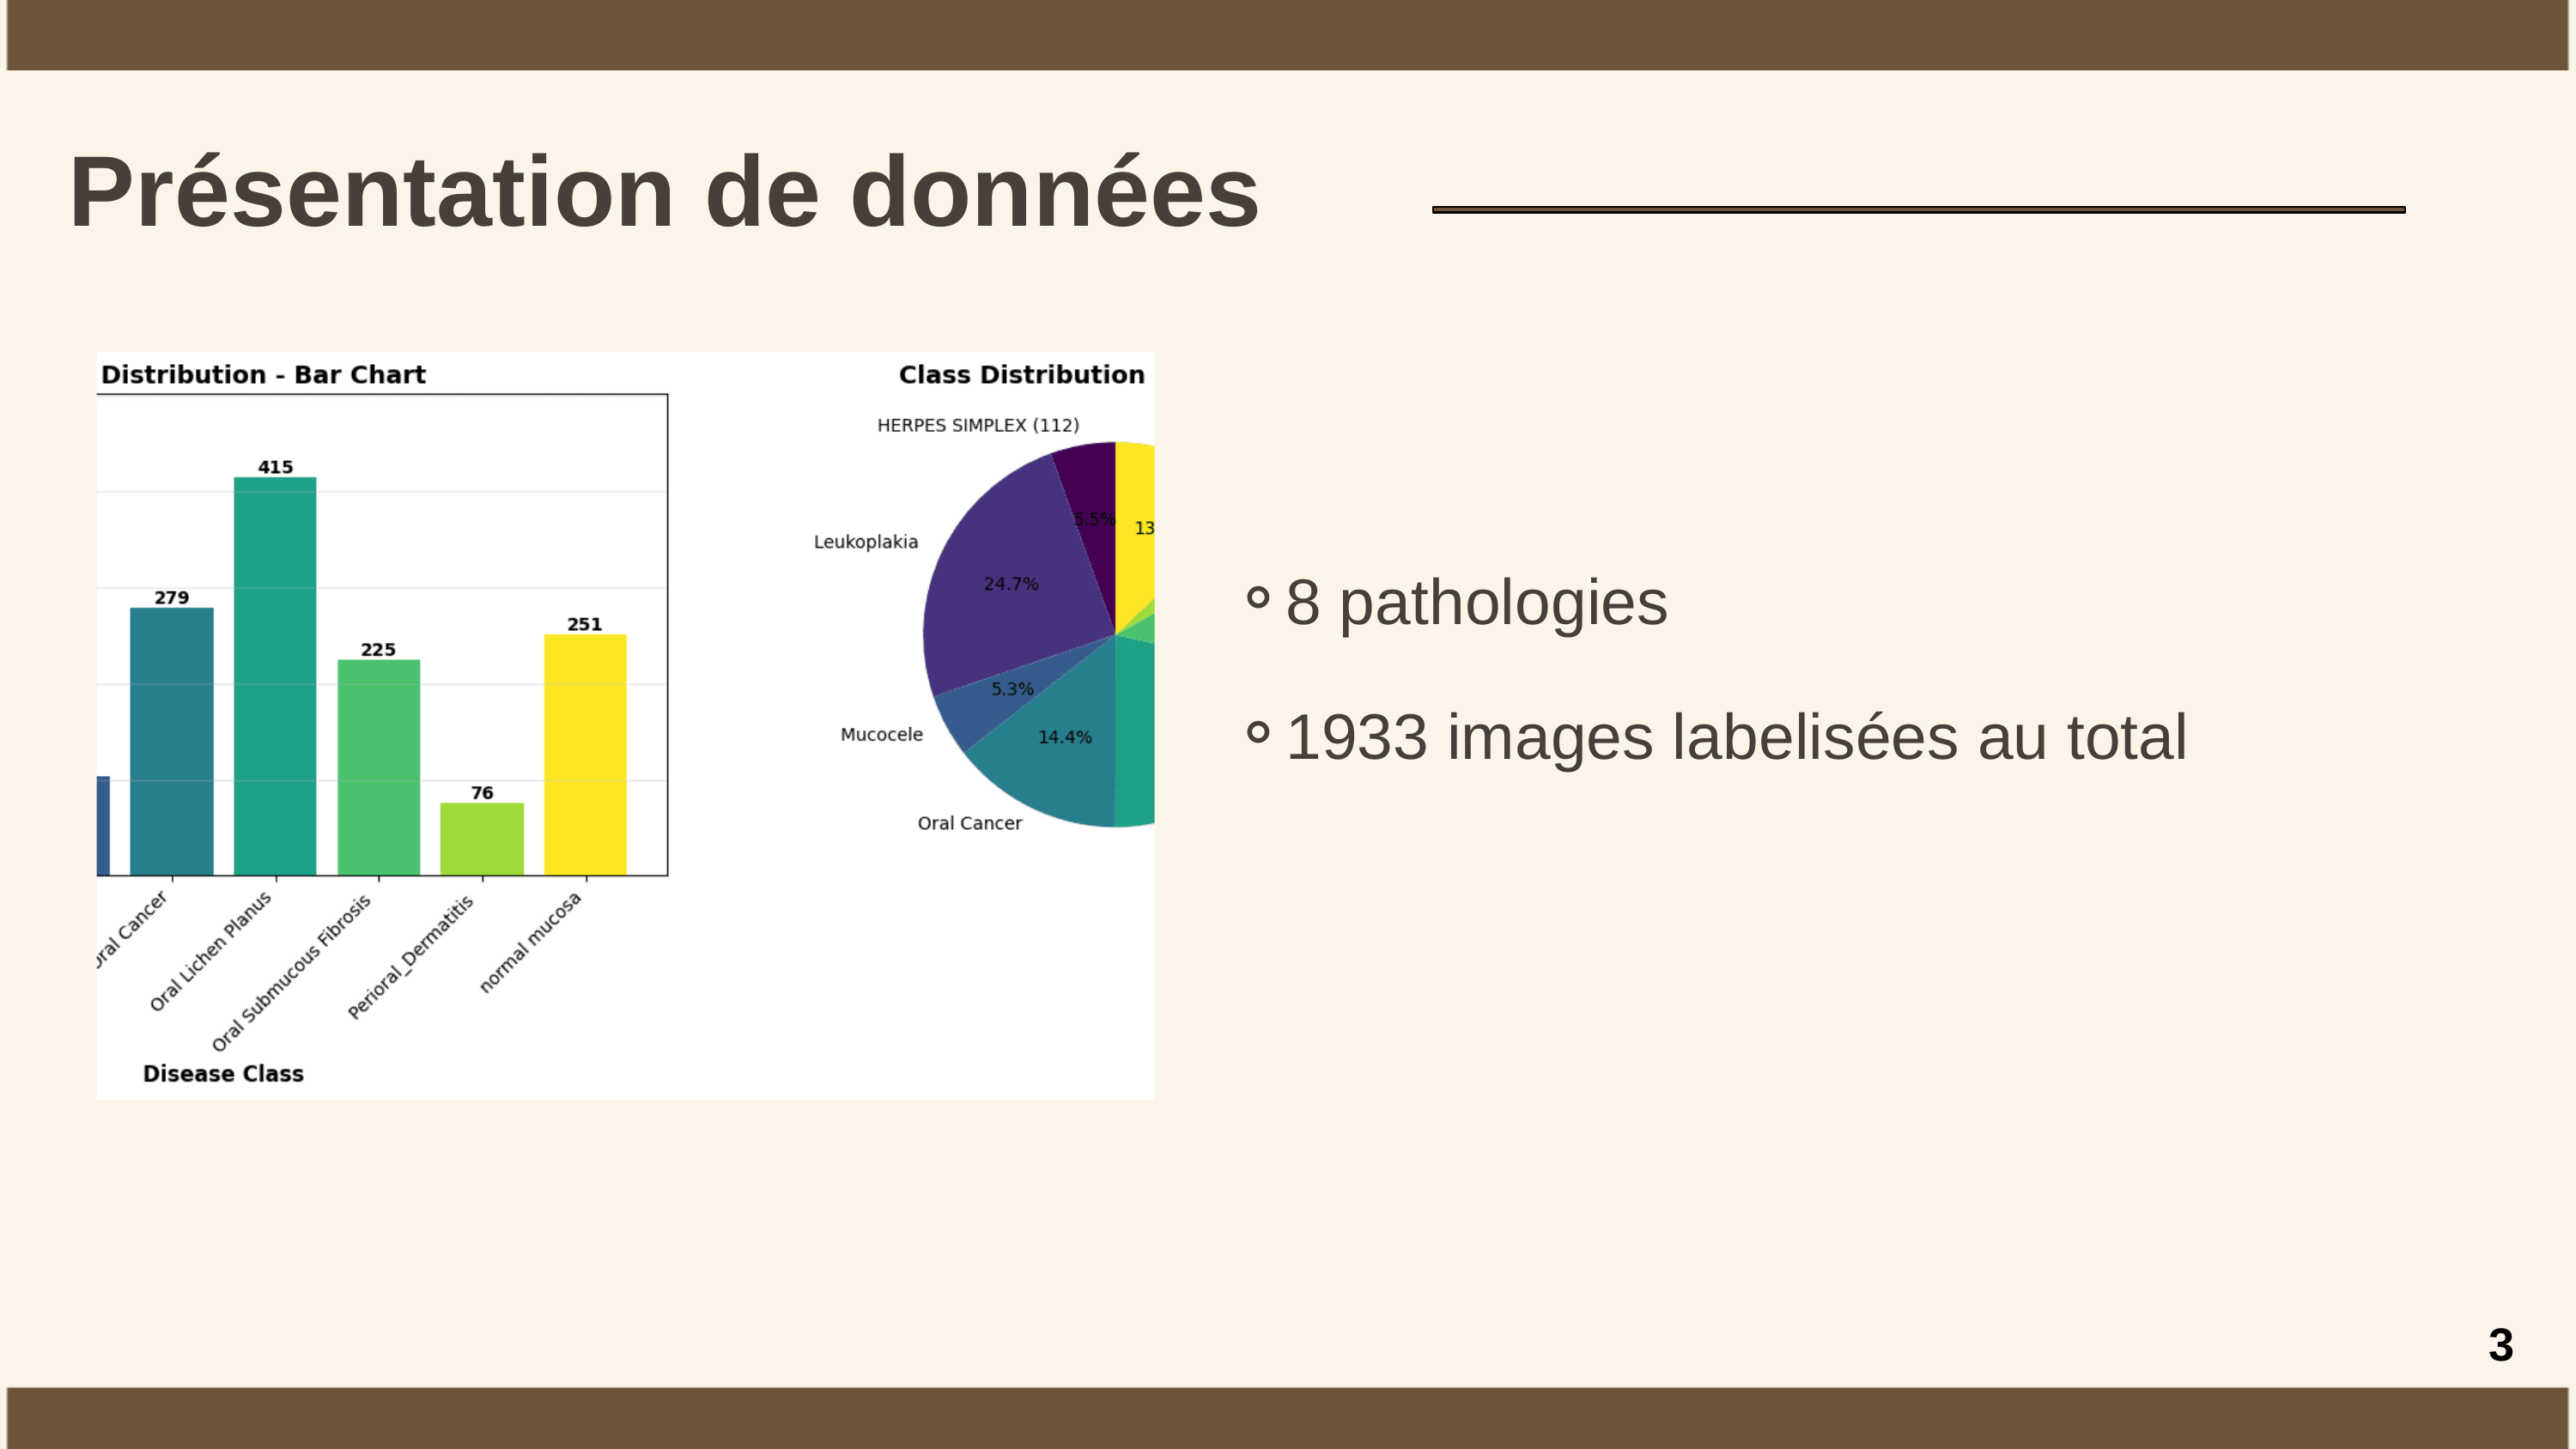

Présentation de données

8 pathologies
1933 images labelisées au total
3